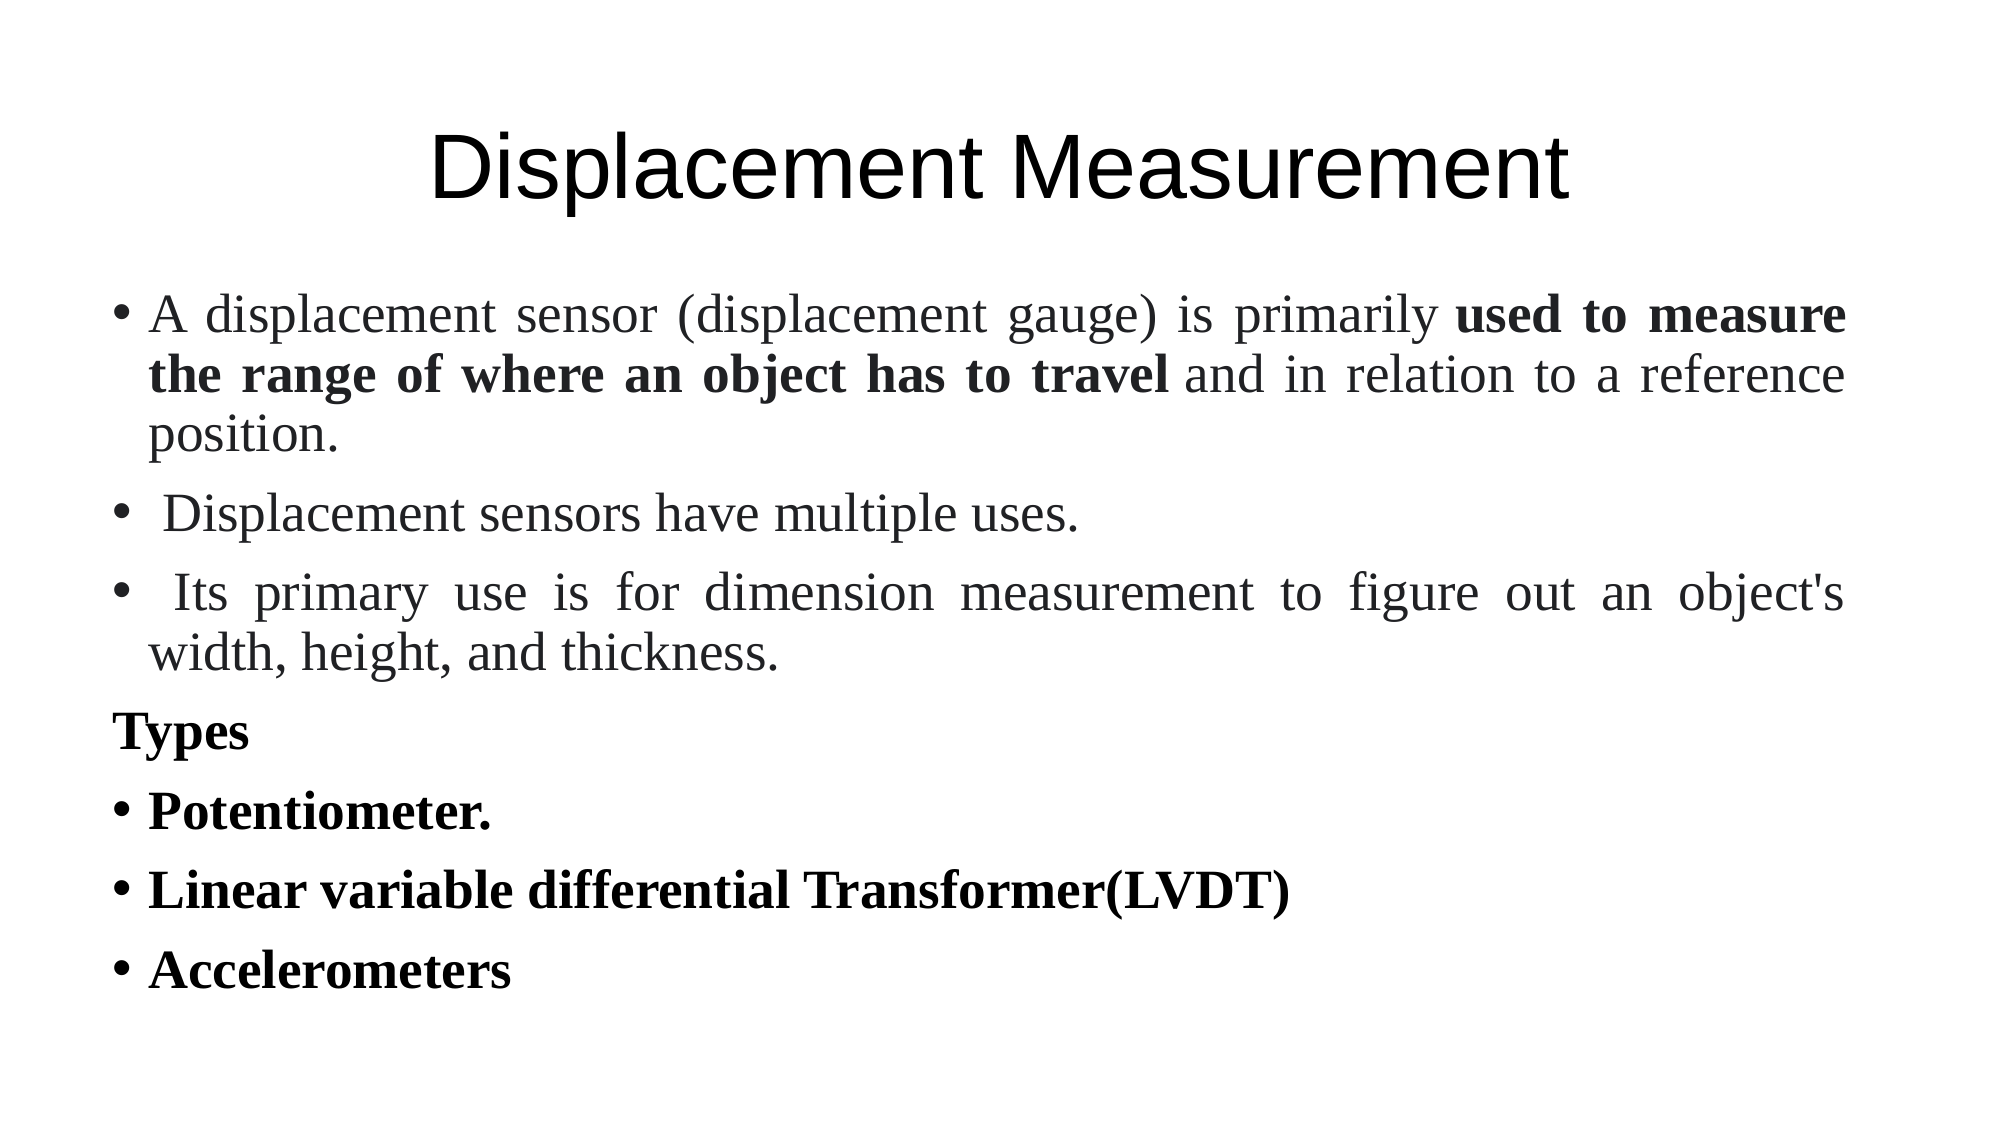

# Displacement Measurement
A displacement sensor (displacement gauge) is primarily used to measure the range of where an object has to travel and in relation to a reference position.
 Displacement sensors have multiple uses.
 Its primary use is for dimension measurement to figure out an object's width, height, and thickness.
Types
Potentiometer.
Linear variable differential Transformer(LVDT)
Accelerometers